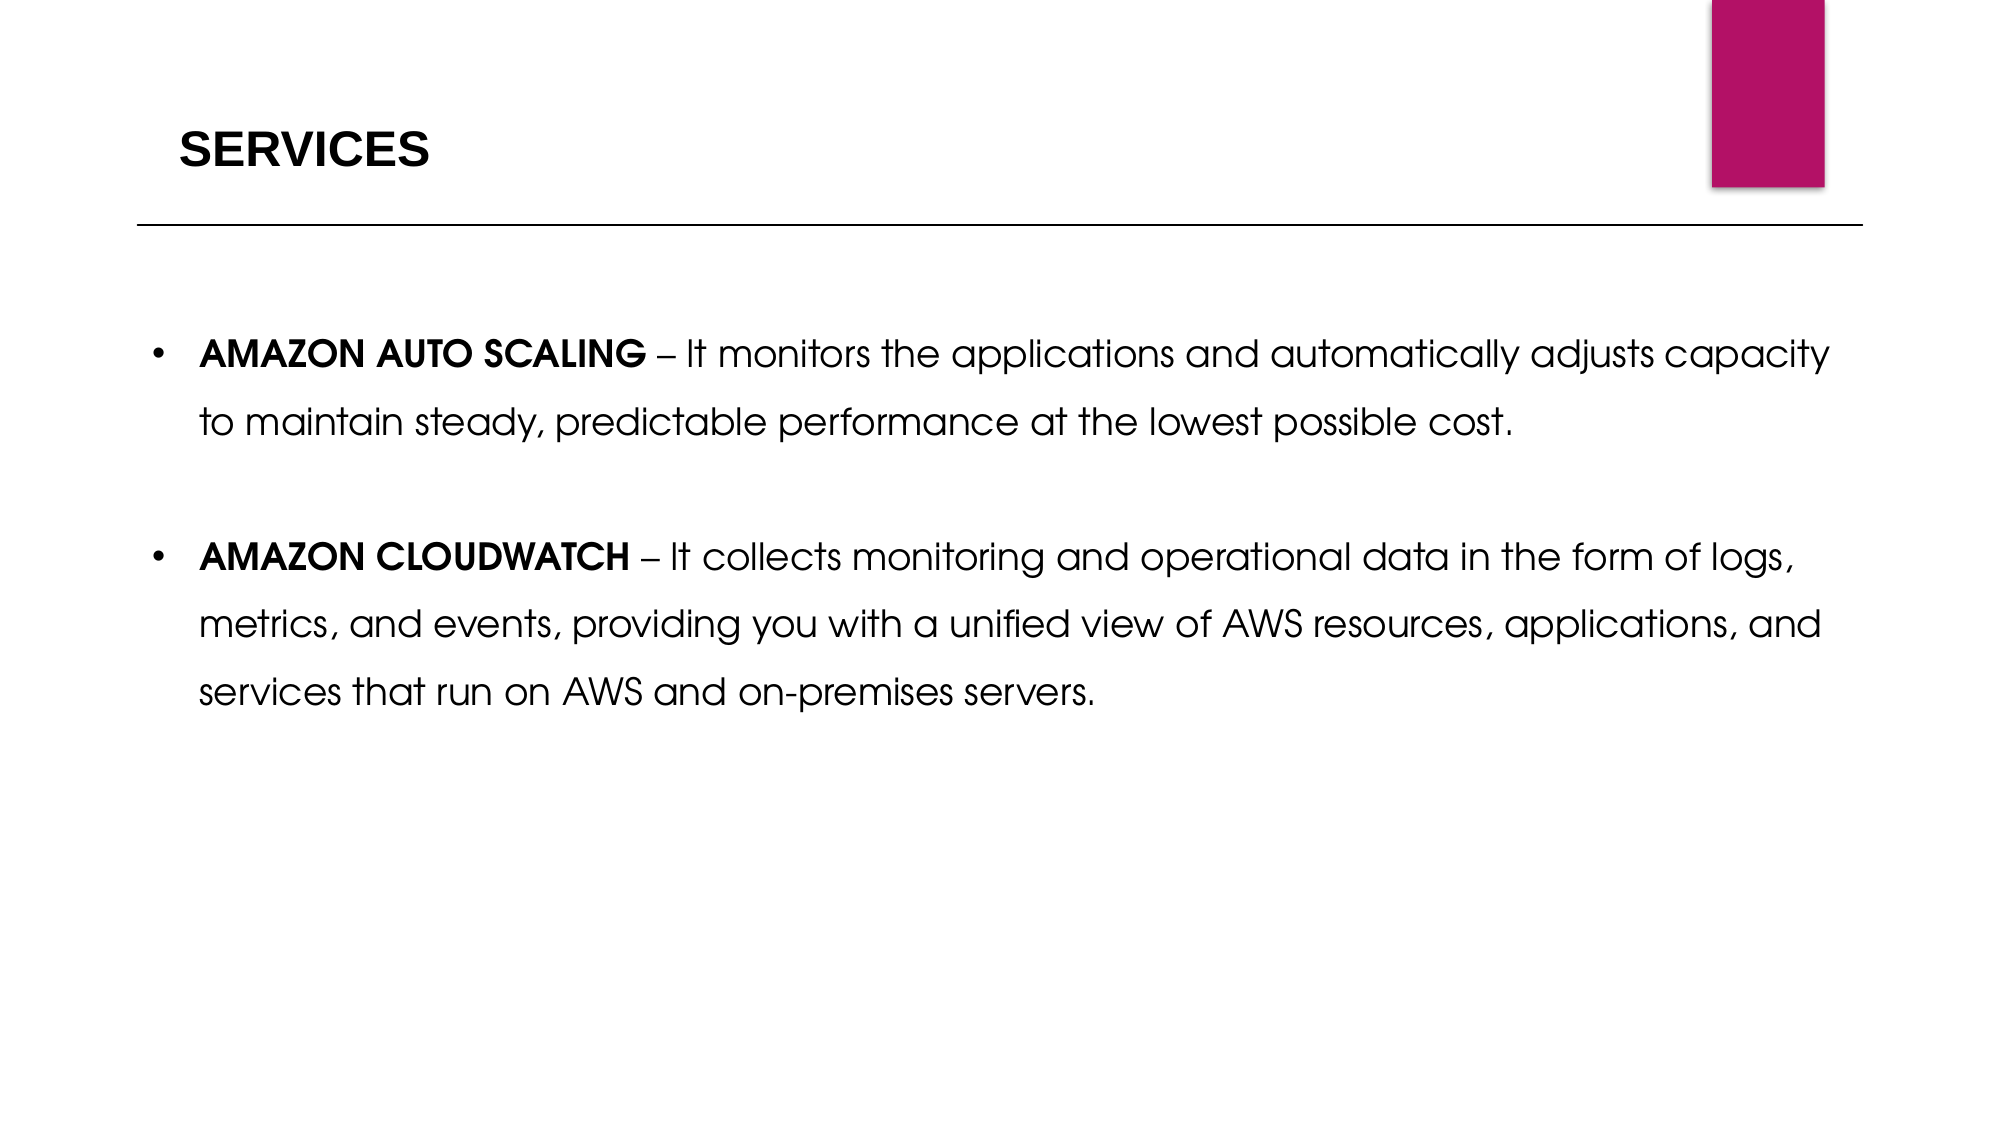

SERVICES
AMAZON AUTO SCALING – It monitors the applications and automatically adjusts capacity to maintain steady, predictable performance at the lowest possible cost.

AMAZON CLOUDWATCH – It collects monitoring and operational data in the form of logs, metrics, and events, providing you with a unified view of AWS resources, applications, and services that run on AWS and on-premises servers.